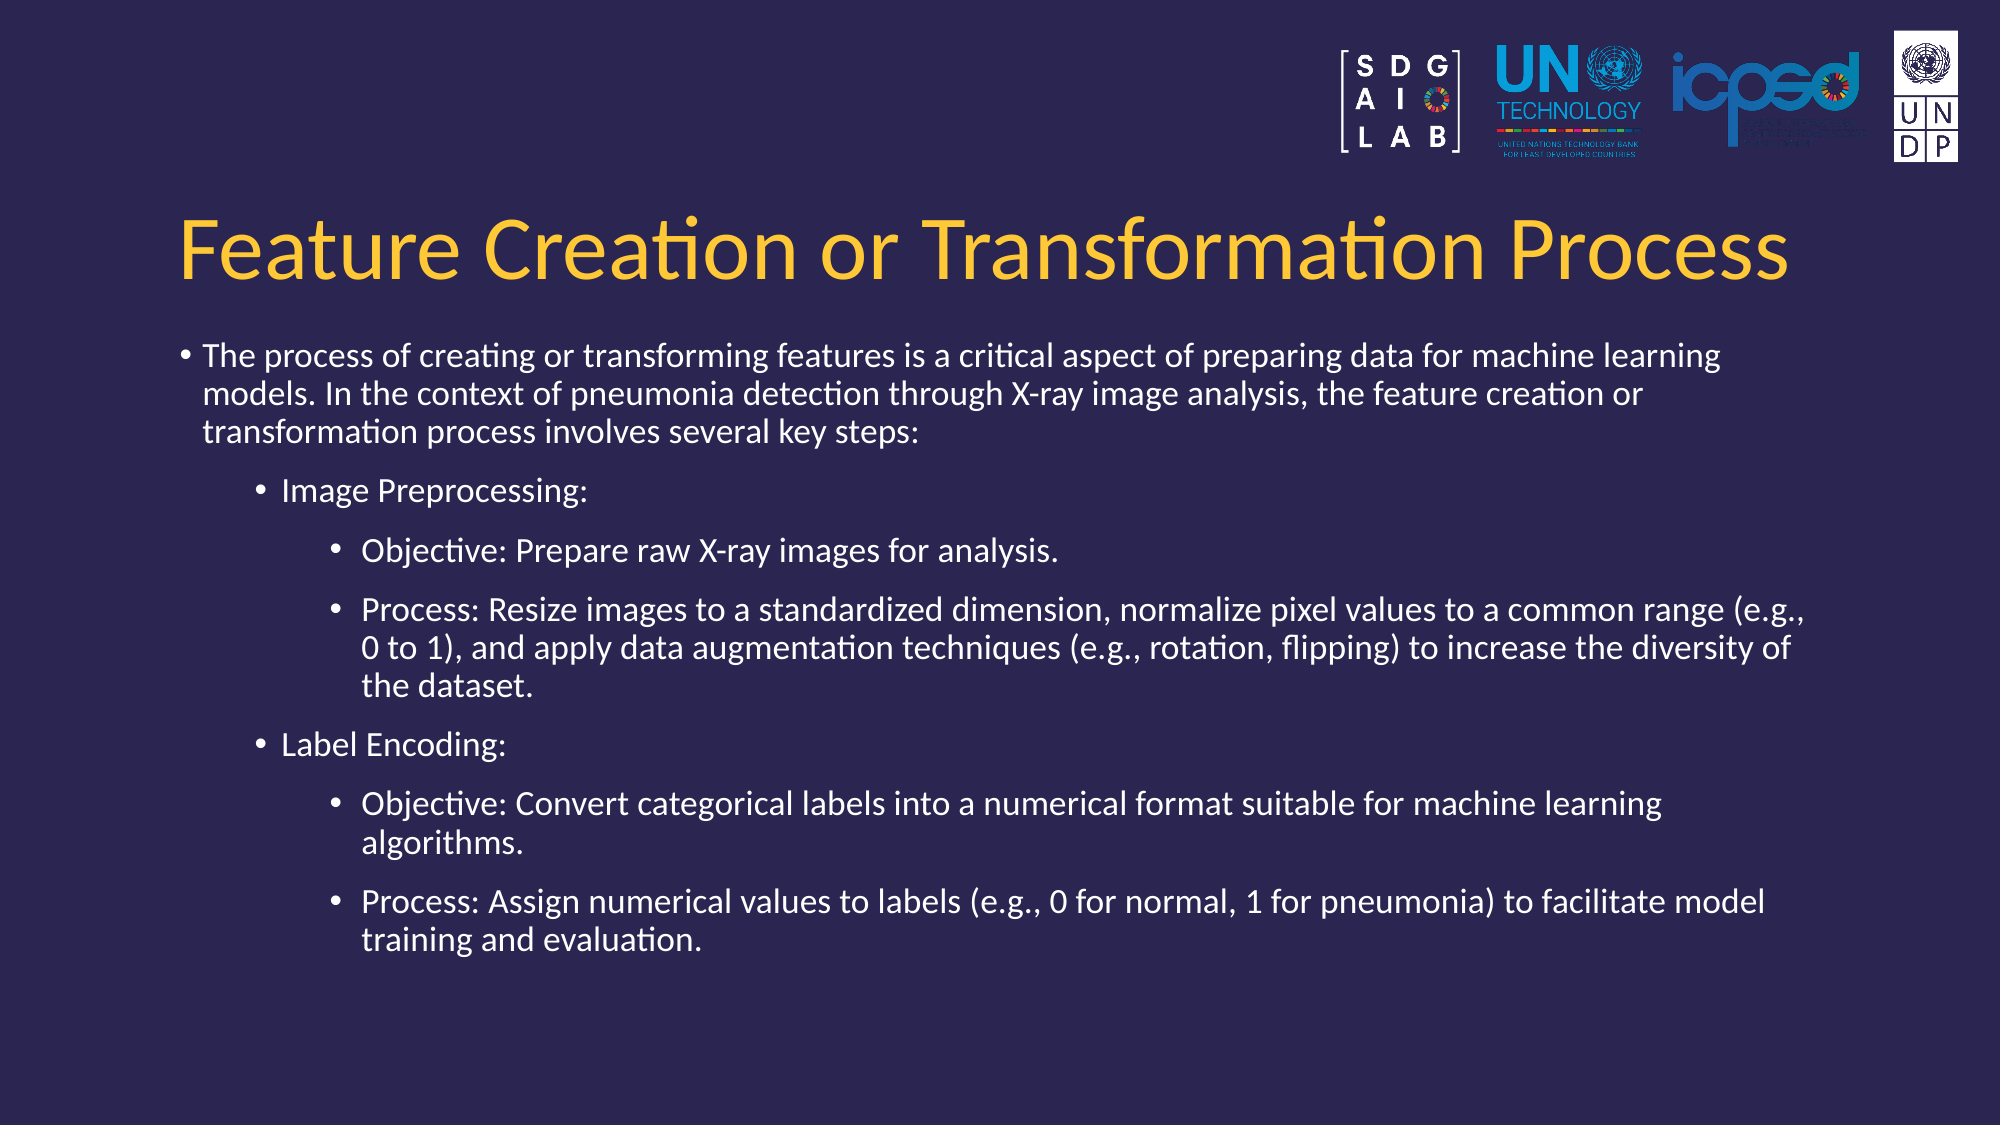

# Feature Creation or Transformation Process
The process of creating or transforming features is a critical aspect of preparing data for machine learning models. In the context of pneumonia detection through X-ray image analysis, the feature creation or transformation process involves several key steps:
Image Preprocessing:
Objective: Prepare raw X-ray images for analysis.
Process: Resize images to a standardized dimension, normalize pixel values to a common range (e.g., 0 to 1), and apply data augmentation techniques (e.g., rotation, flipping) to increase the diversity of the dataset.
Label Encoding:
Objective: Convert categorical labels into a numerical format suitable for machine learning algorithms.
Process: Assign numerical values to labels (e.g., 0 for normal, 1 for pneumonia) to facilitate model training and evaluation.